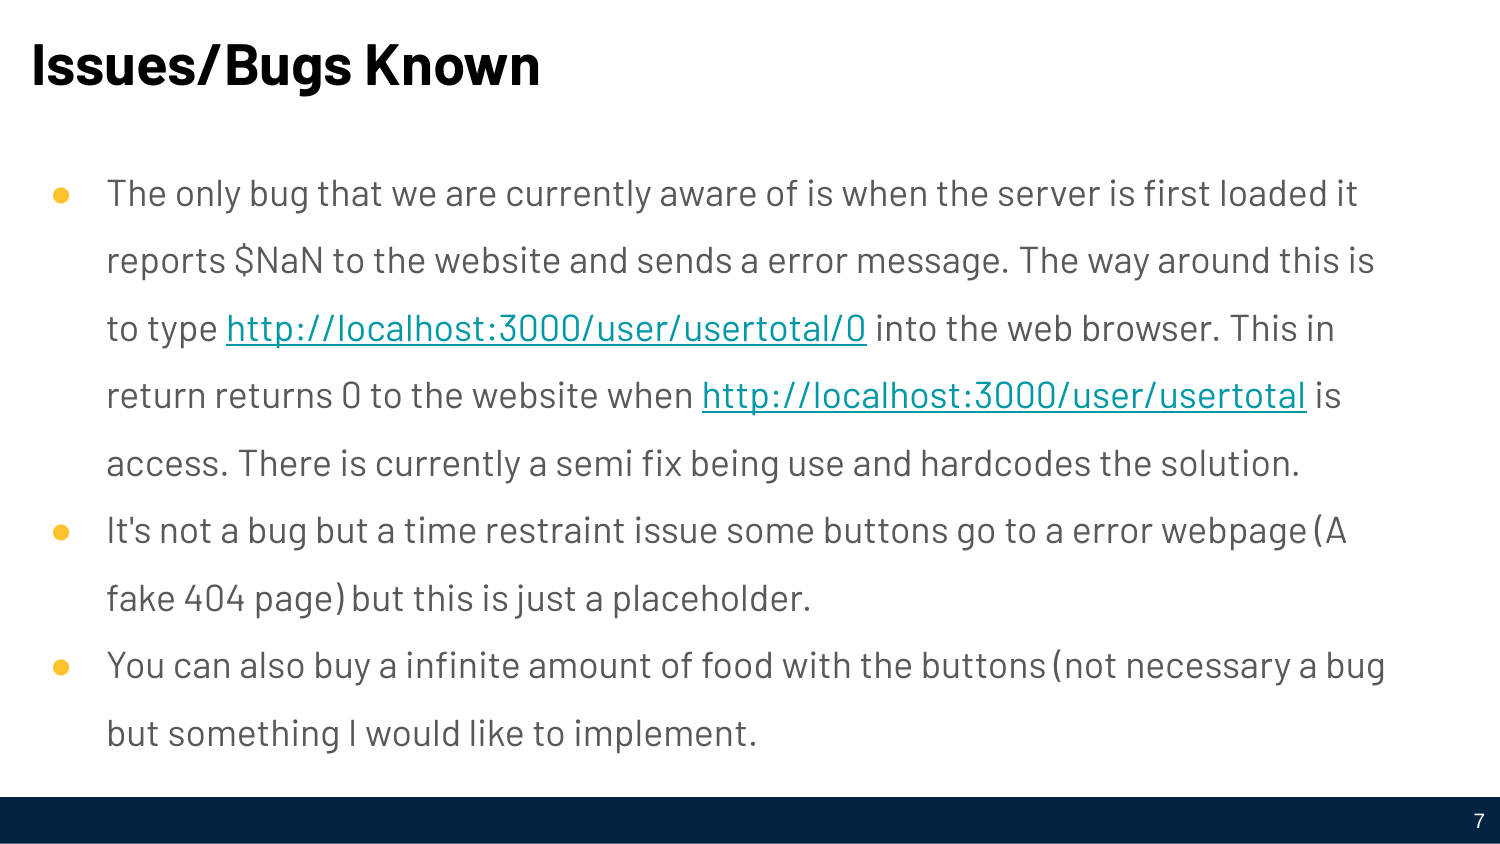

# Issues/Bugs Known
The only bug that we are currently aware of is when the server is first loaded it reports $NaN to the website and sends a error message. The way around this is to type http://localhost:3000/user/usertotal/0 into the web browser. This in return returns 0 to the website when http://localhost:3000/user/usertotal is access. There is currently a semi fix being use and hardcodes the solution.
It's not a bug but a time restraint issue some buttons go to a error webpage (A fake 404 page) but this is just a placeholder.
You can also buy a infinite amount of food with the buttons (not necessary a bug but something I would like to implement.
7